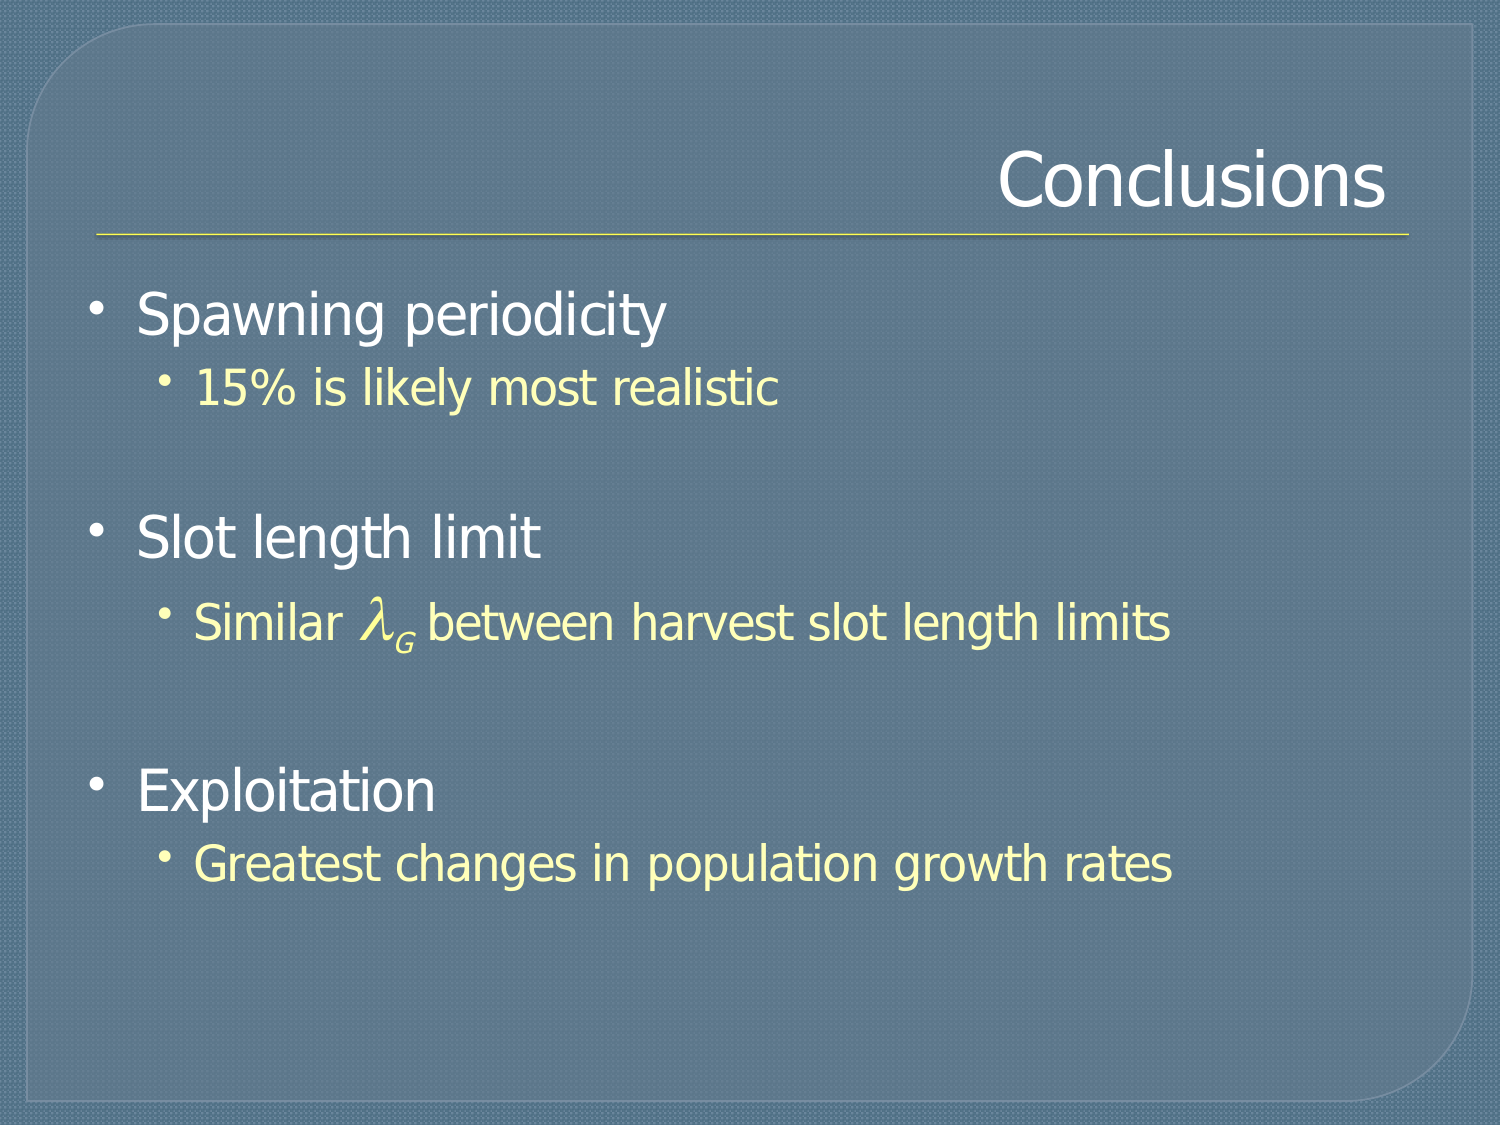

# Conclusions
Spawning periodicity
15% is likely most realistic

Slot length limit
Similar λG between harvest slot length limits

Exploitation
Greatest changes in population growth rates